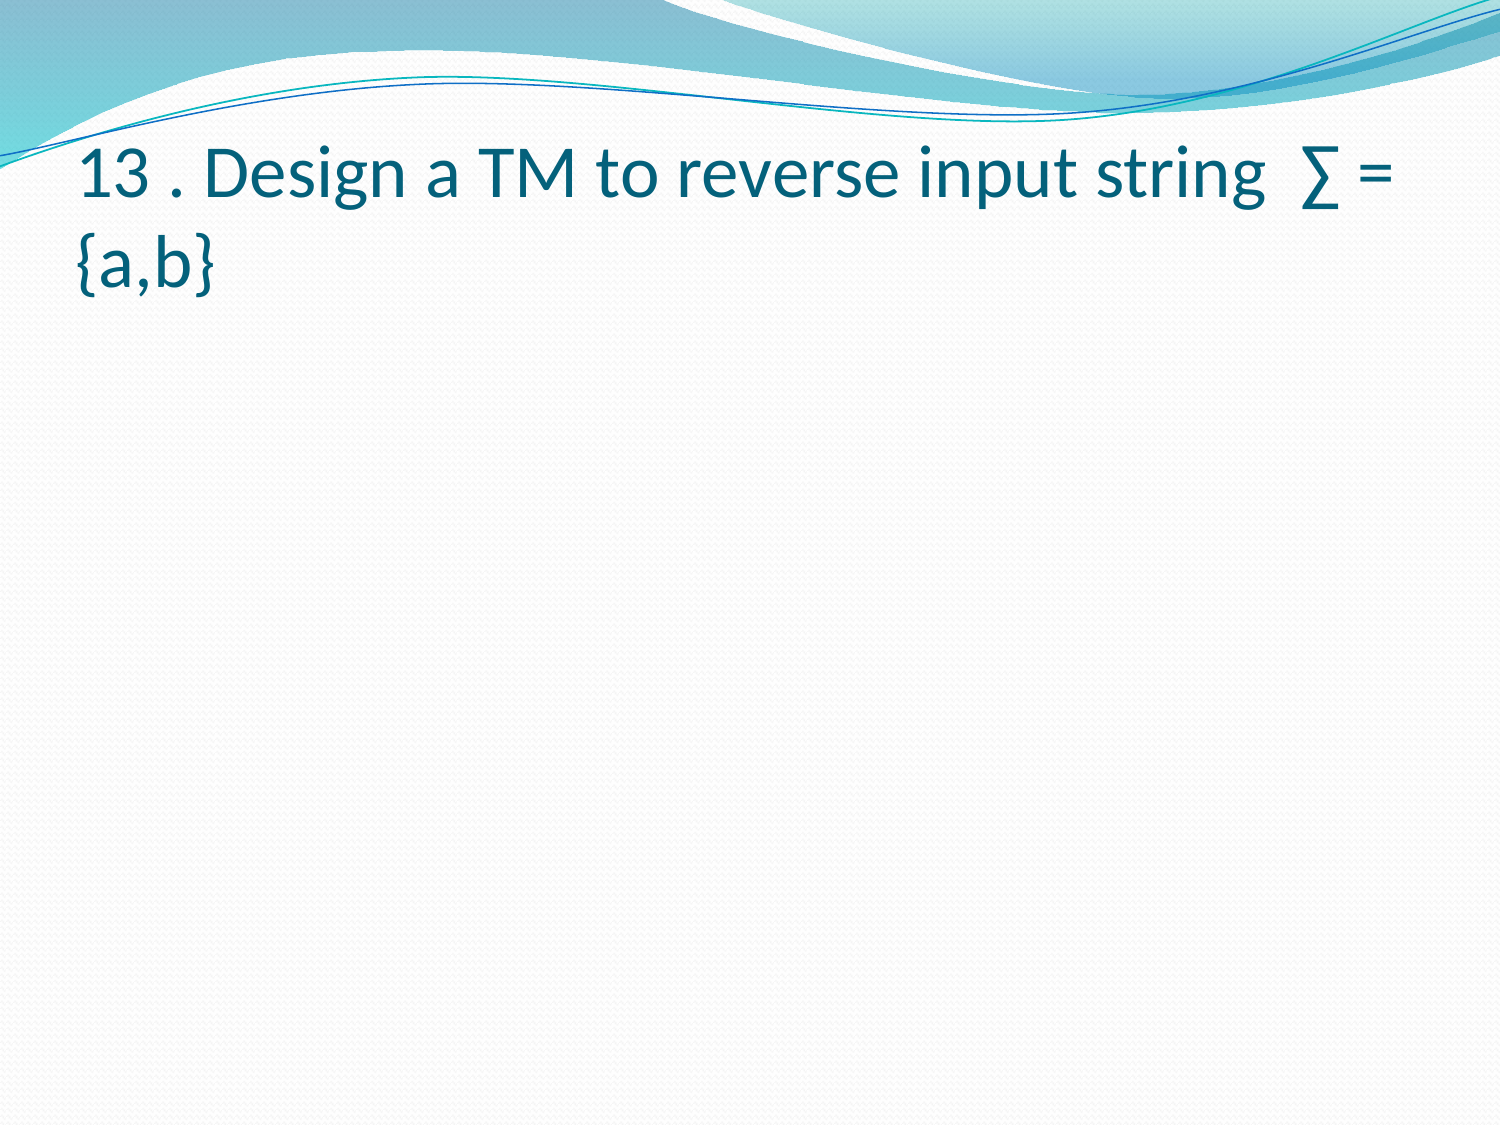

# 13 . Design a TM to reverse input string  ∑ = {a,b}